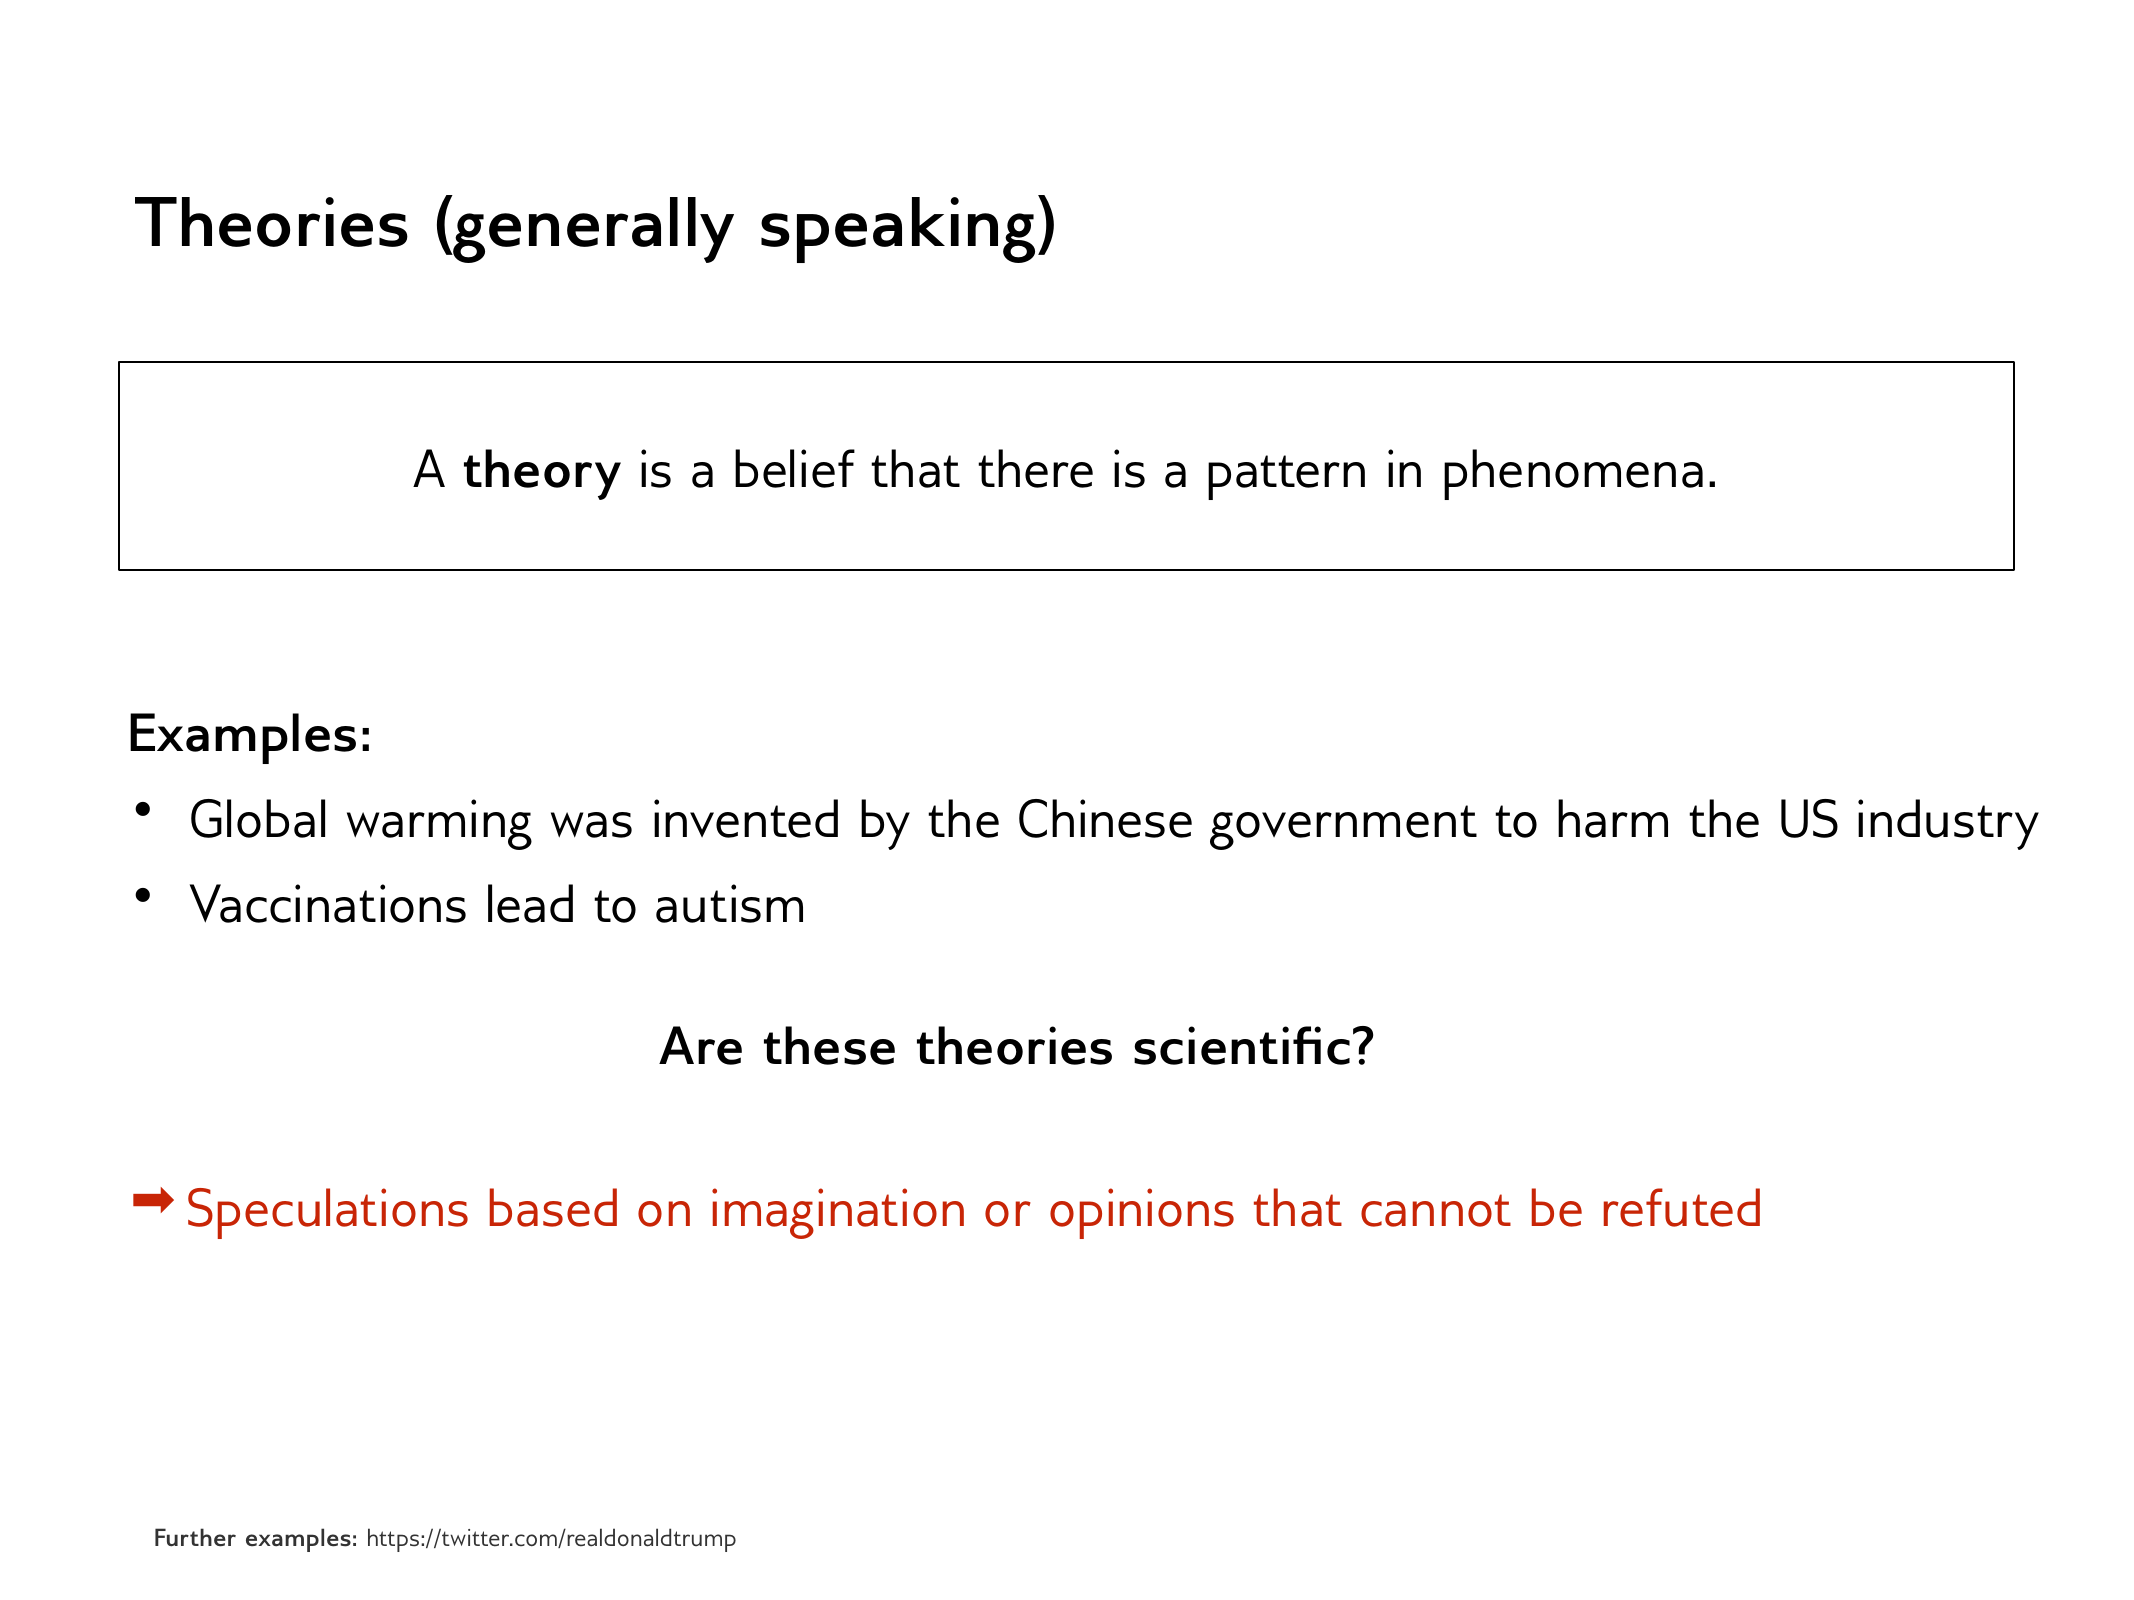

# Theories (generally speaking)
A theory is a belief that there is a pattern in phenomena.
Examples:
Global warming was invented by the Chinese government to harm the US industry
Vaccinations lead to autism

Are these theories scientific?
Speculations based on imagination or opinions that cannot be refuted
Further examples: https://twitter.com/realdonaldtrump